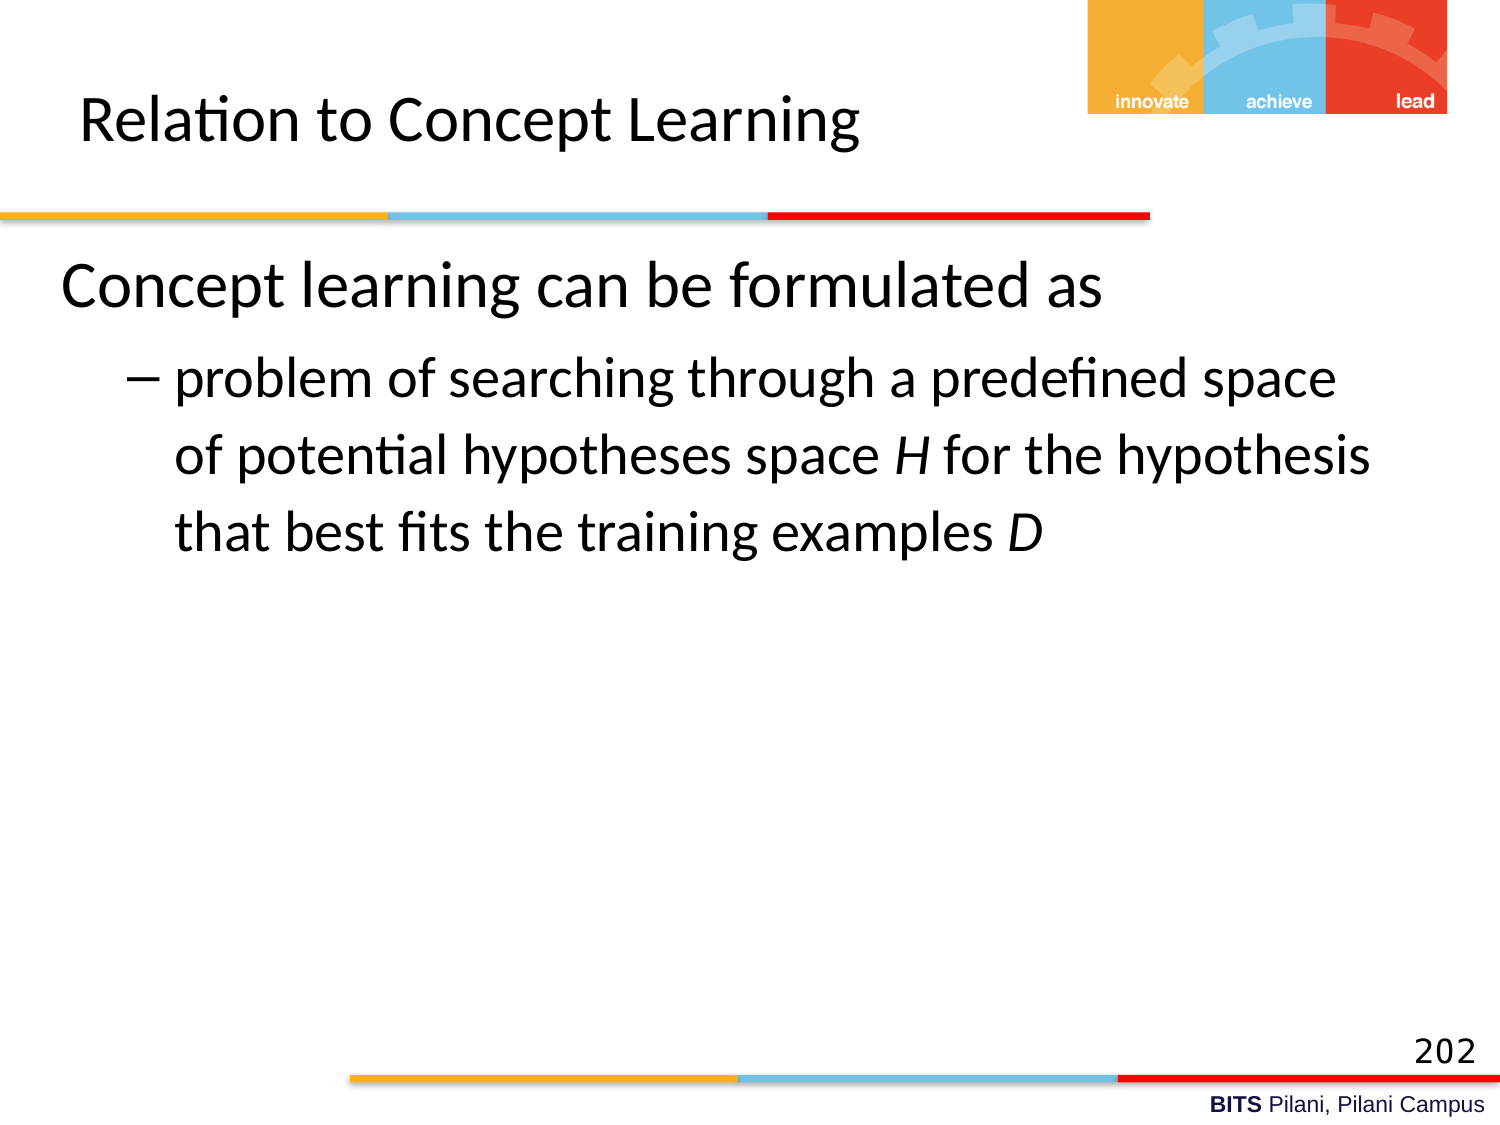

# Relation to Concept Learning
Concept learning can be formulated as
problem of searching through a predefined space of potential hypotheses space H for the hypothesis that best fits the training examples D

202